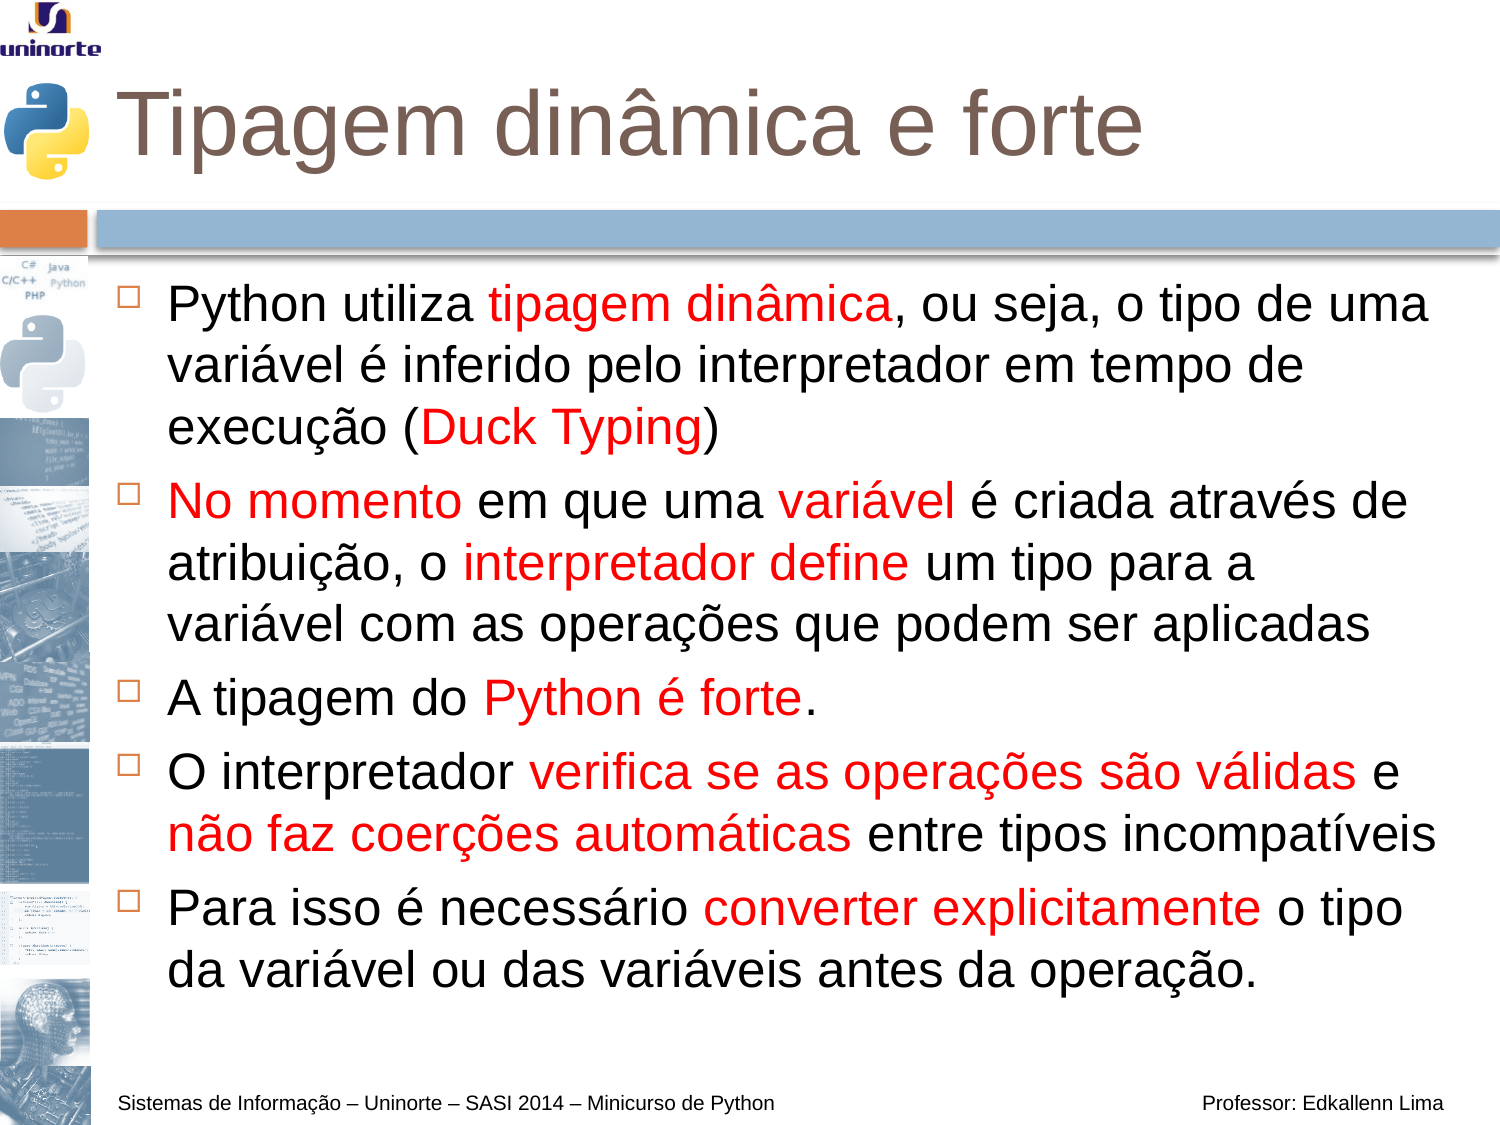

# Tipagem dinâmica e forte
Python utiliza tipagem dinâmica, ou seja, o tipo de uma variável é inferido pelo interpretador em tempo de execução (Duck Typing)
No momento em que uma variável é criada através de atribuição, o interpretador define um tipo para a variável com as operações que podem ser aplicadas
A tipagem do Python é forte.
O interpretador verifica se as operações são válidas e não faz coerções automáticas entre tipos incompatíveis
Para isso é necessário converter explicitamente o tipo da variável ou das variáveis antes da operação.